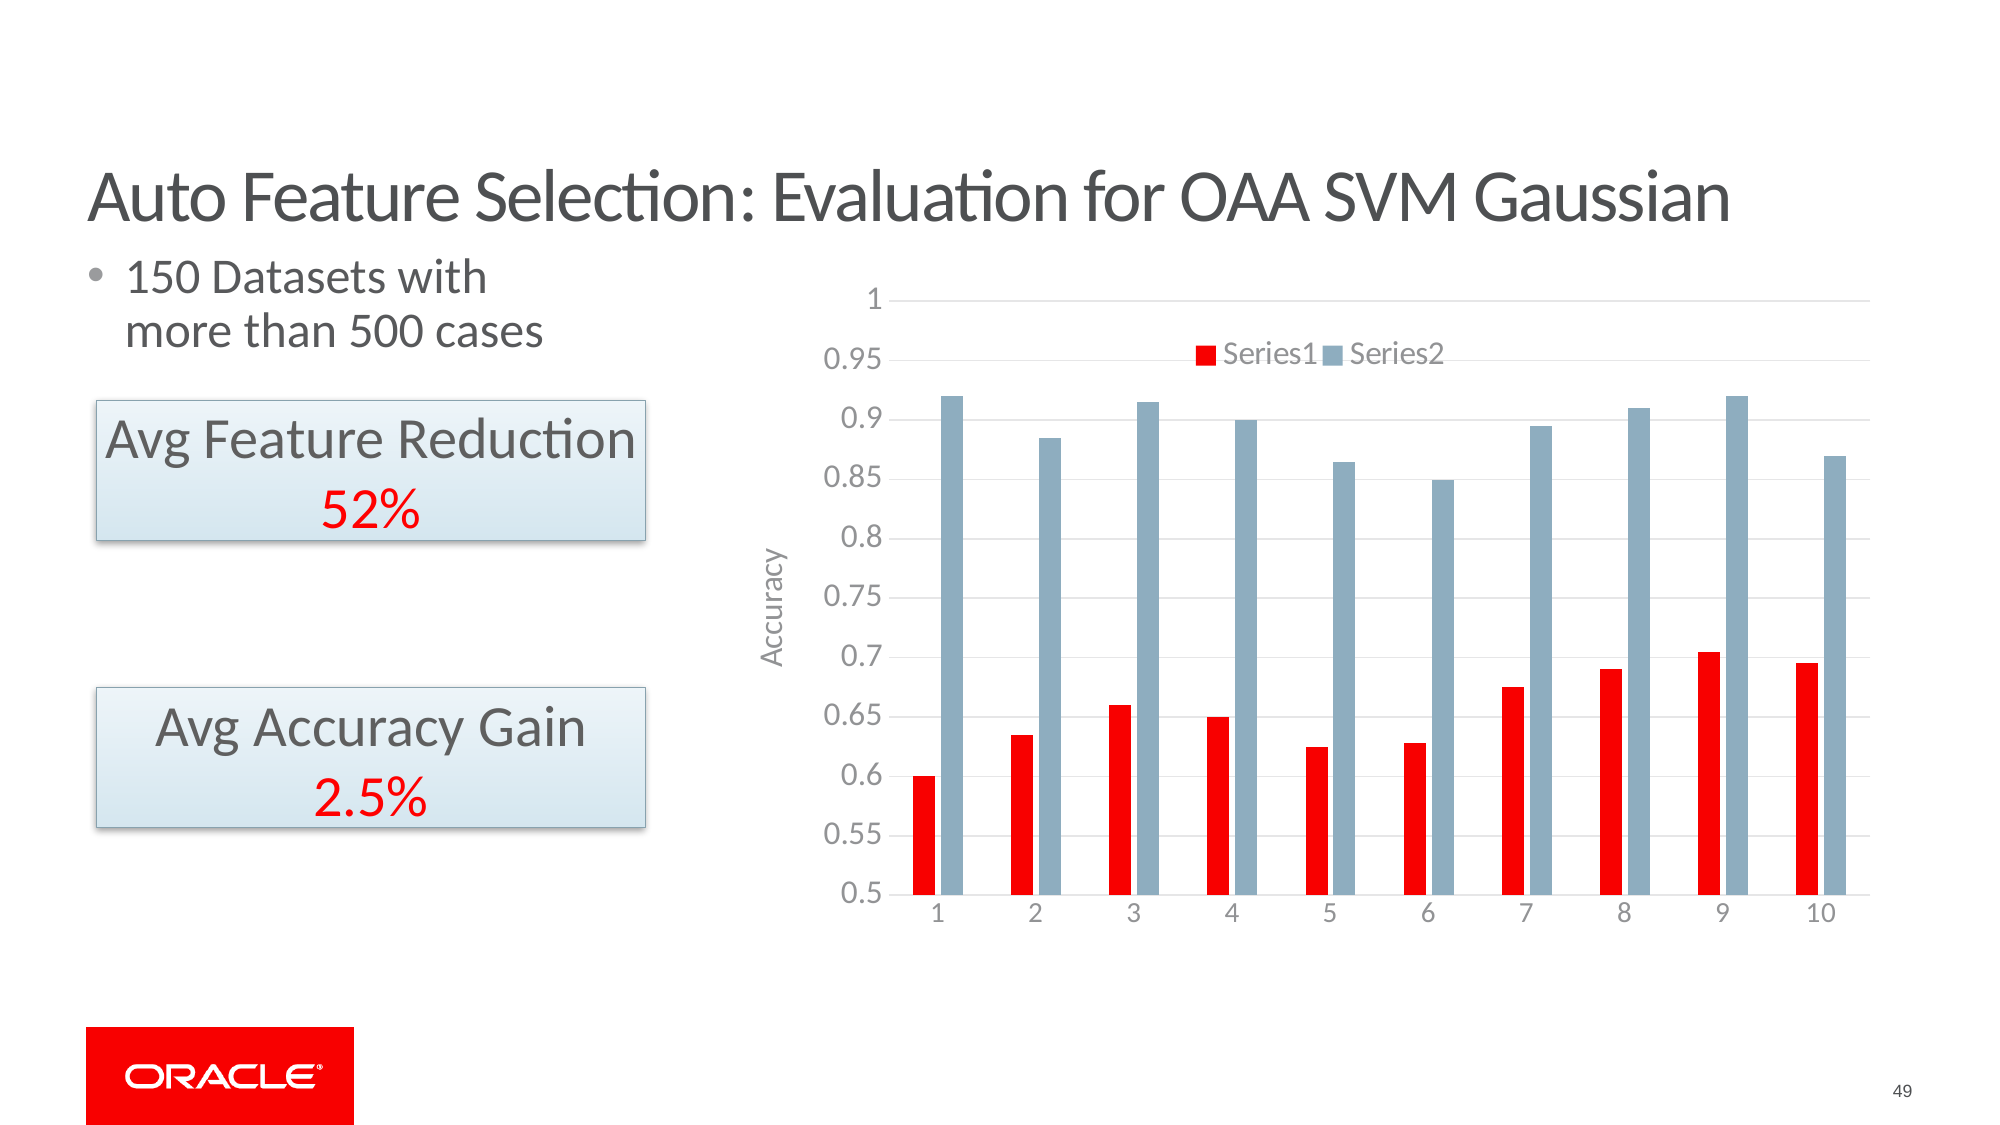

Confidential – Oracle Internal/Restricted/Highly Restricted
# Auto Feature Selection: Evaluation for OAA SVM Gaussian

### Chart

| Category |  |  |
|---|---|---|
150 Datasets with
more than 500 cases

Avg Feature Reduction
52%
Avg Accuracy Gain
2.5%
49